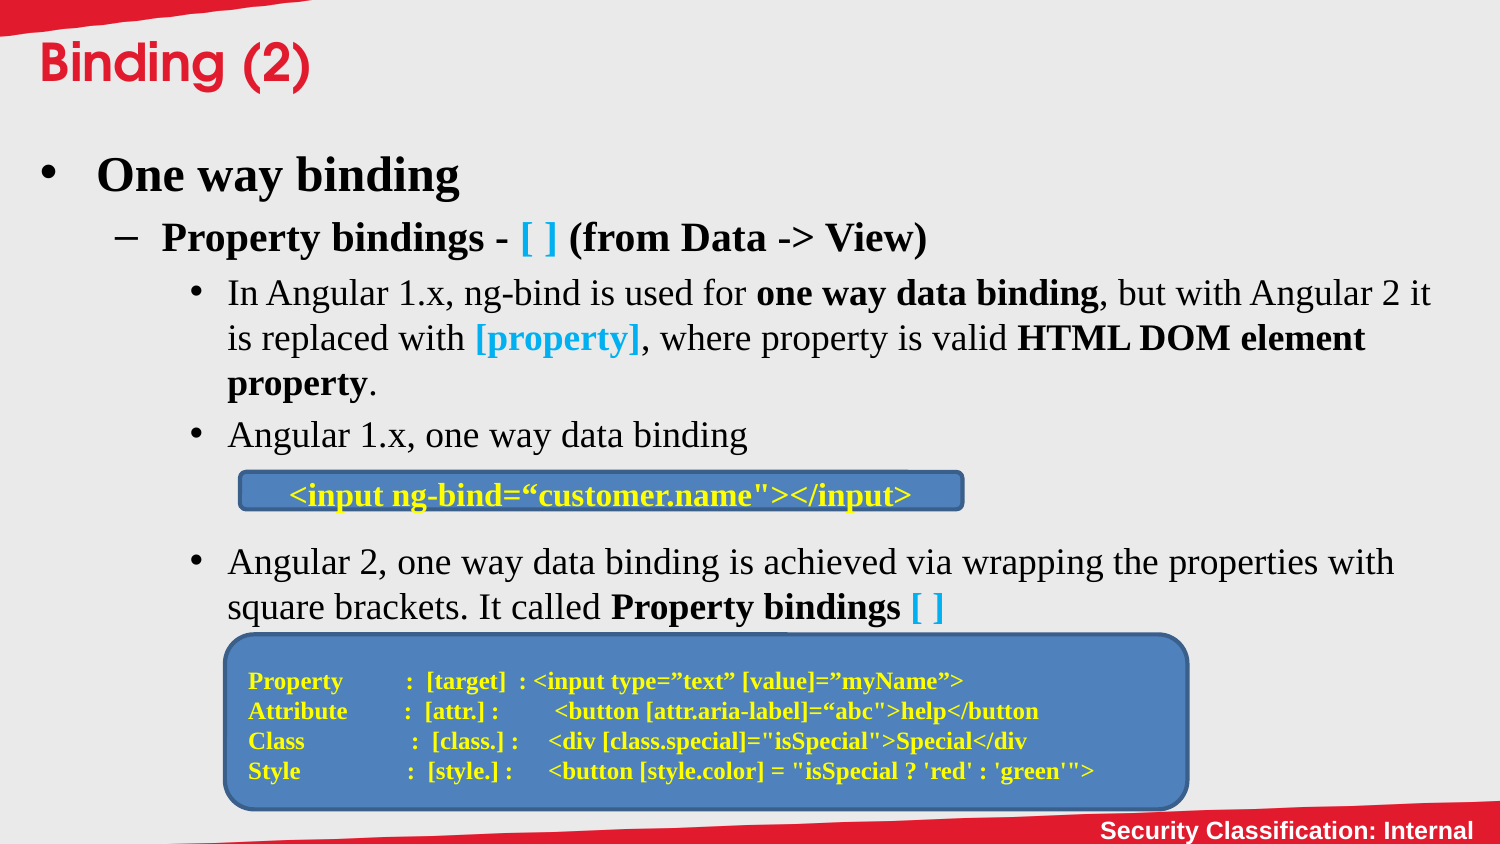

# Binding (2)
One way binding
Property bindings - [ ] (from Data -> View)
In Angular 1.x, ng-bind is used for one way data binding, but with Angular 2 it is replaced with [property], where property is valid HTML DOM element property.
Angular 1.x, one way data binding

Angular 2, one way data binding is achieved via wrapping the properties with square brackets. It called Property bindings [ ]

<input ng-bind=“customer.name"></input>

Property          :  [target]  : <input type=”text” [value]=”myName”>
Attribute         :  [attr.] :	 <button [attr.aria-label]=“abc">help</button
Class                 :  [class.] : 	<div [class.special]="isSpecial">Special</div
Style                 :  [style.] : 	<button [style.color] = "isSpecial ? 'red' : 'green'">